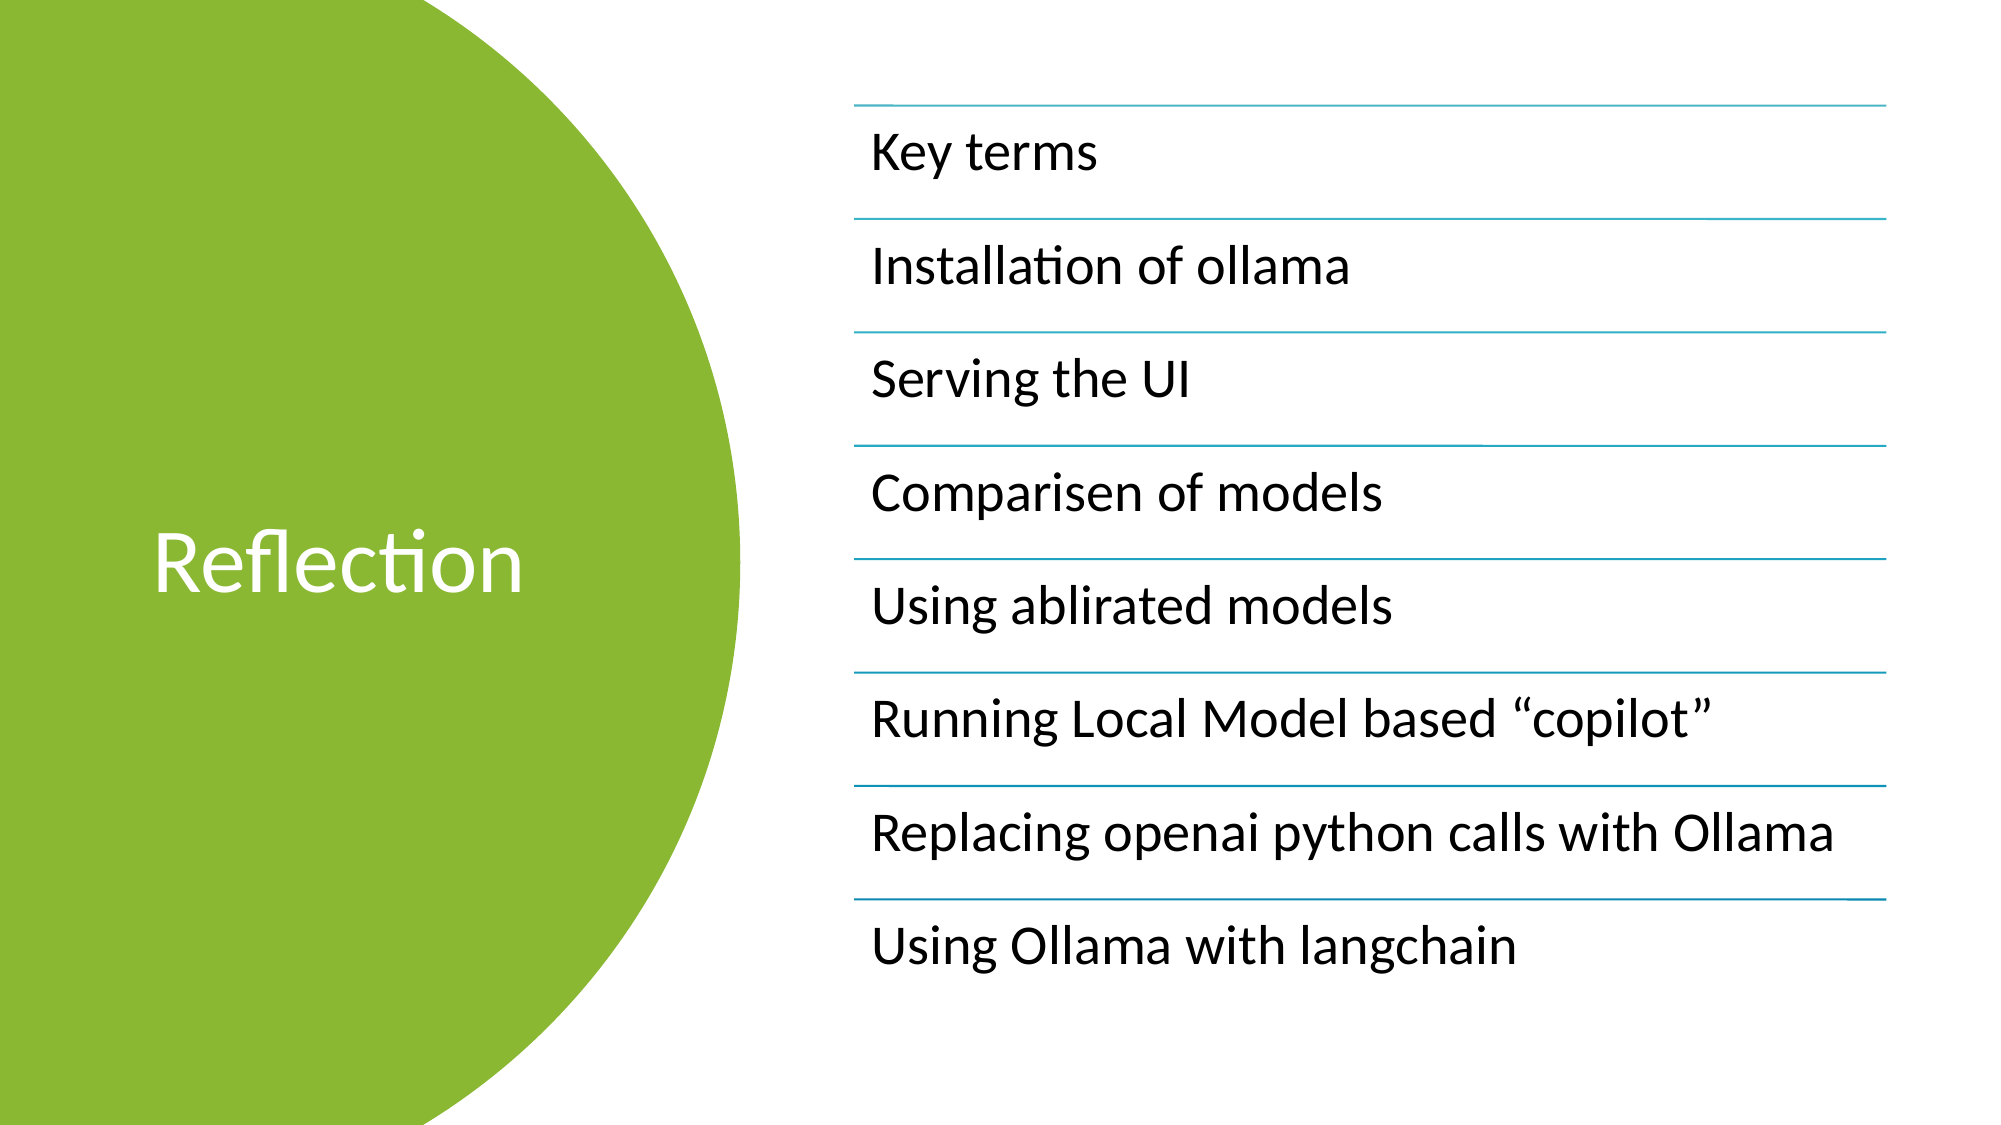

Key terms
Installation of ollama
Serving the UI
Comparisen of models
Using ablirated models
Running Local Model based “copilot”
Replacing openai python calls with Ollama
Using Ollama with langchain
# Reflection